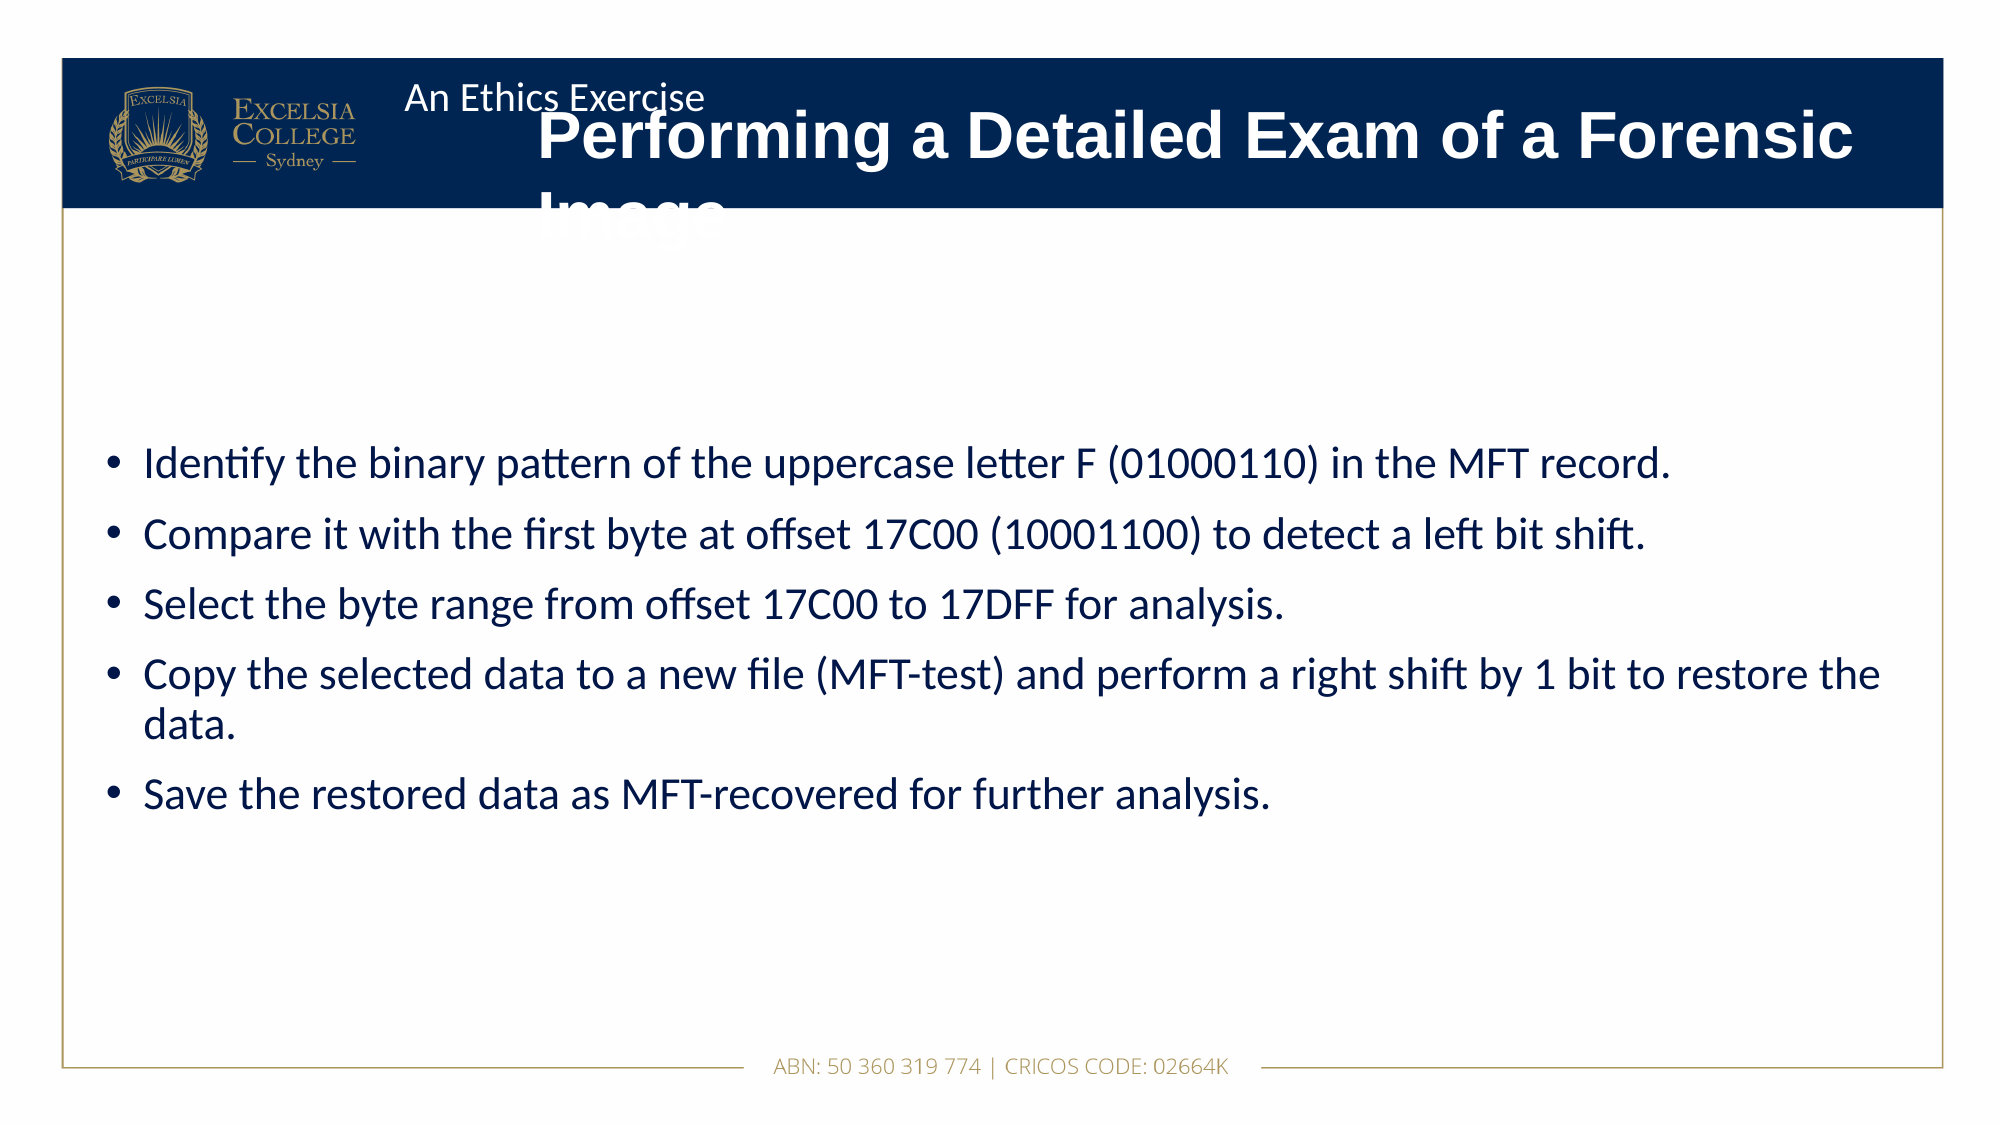

# An Ethics Exercise
Performing a Detailed Exam of a Forensic Image
Identify the binary pattern of the uppercase letter F (01000110) in the MFT record.
Compare it with the first byte at offset 17C00 (10001100) to detect a left bit shift.
Select the byte range from offset 17C00 to 17DFF for analysis.
Copy the selected data to a new file (MFT-test) and perform a right shift by 1 bit to restore the data.
Save the restored data as MFT-recovered for further analysis.